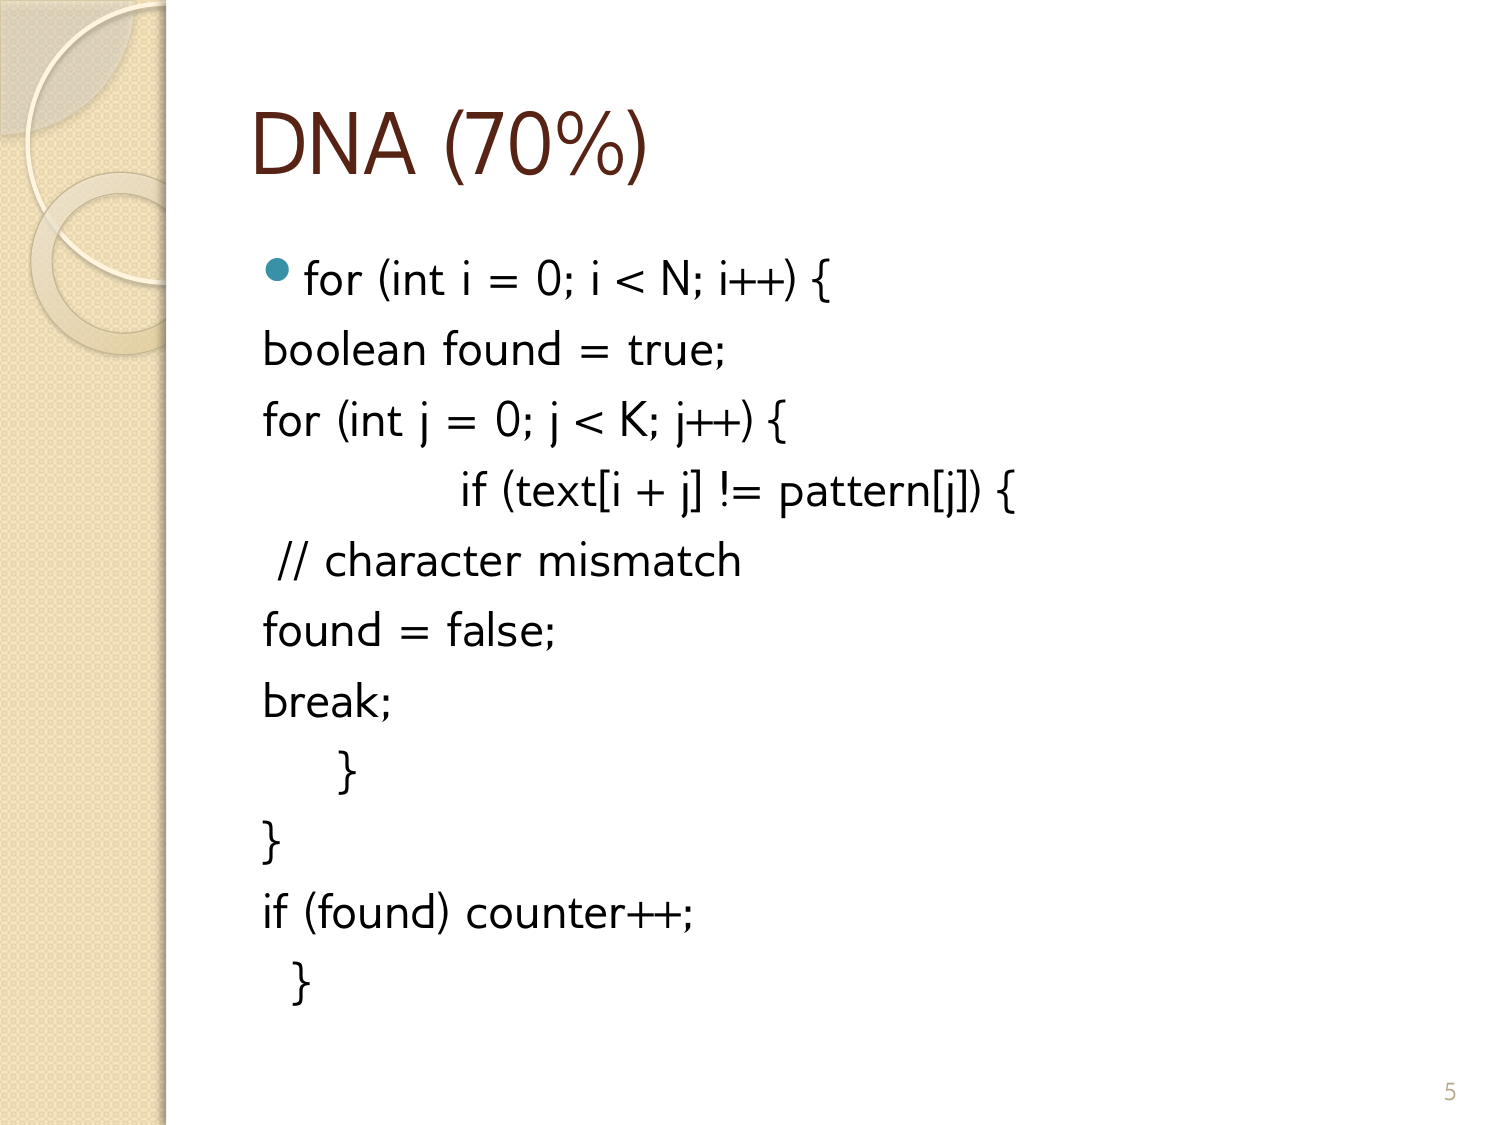

# DNA (70%)
for (int i = 0; i < N; i++) {
	boolean found = true;
	for (int j = 0; j < K; j++) {
             if (text[i + j] != pattern[j]) {
		 // character mismatch
		found = false;
		break;
	     }
	}
	if (found) counter++;
  }

5